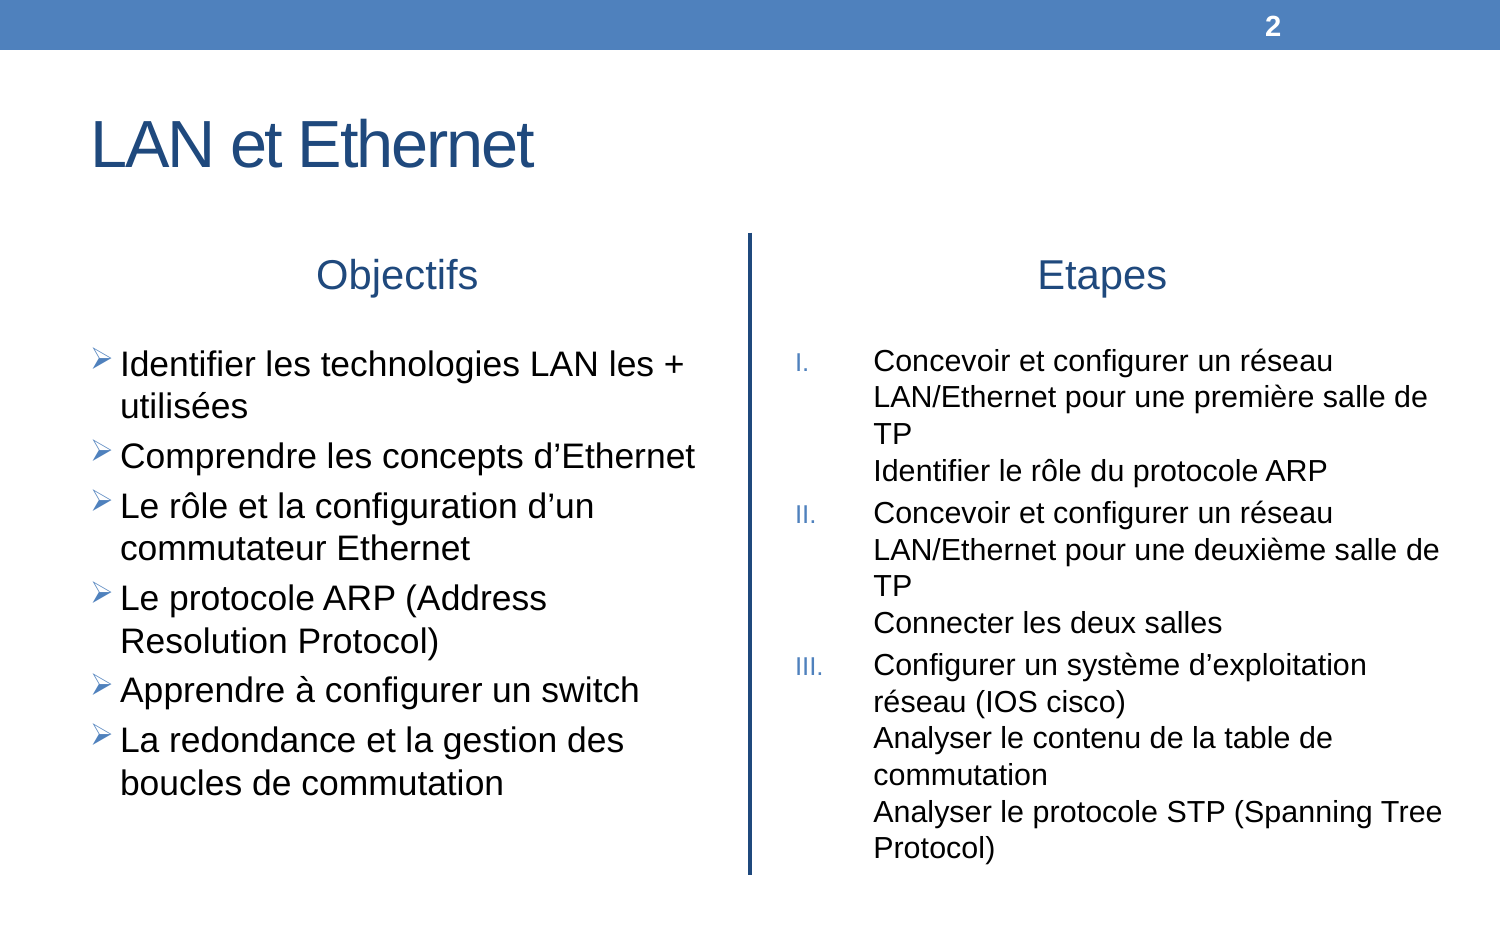

2
# LAN et Ethernet
Objectifs
Etapes
Identifier les technologies LAN les + utilisées
Comprendre les concepts d’Ethernet
Le rôle et la configuration d’un commutateur Ethernet
Le protocole ARP (Address Resolution Protocol)
Apprendre à configurer un switch
La redondance et la gestion des boucles de commutation

Concevoir et configurer un réseau LAN/Ethernet pour une première salle de TP
Identifier le rôle du protocole ARP
Concevoir et configurer un réseau LAN/Ethernet pour une deuxième salle de TP
Connecter les deux salles
Configurer un système d’exploitation réseau (IOS cisco)
Analyser le contenu de la table de commutation
Analyser le protocole STP (Spanning Tree Protocol)